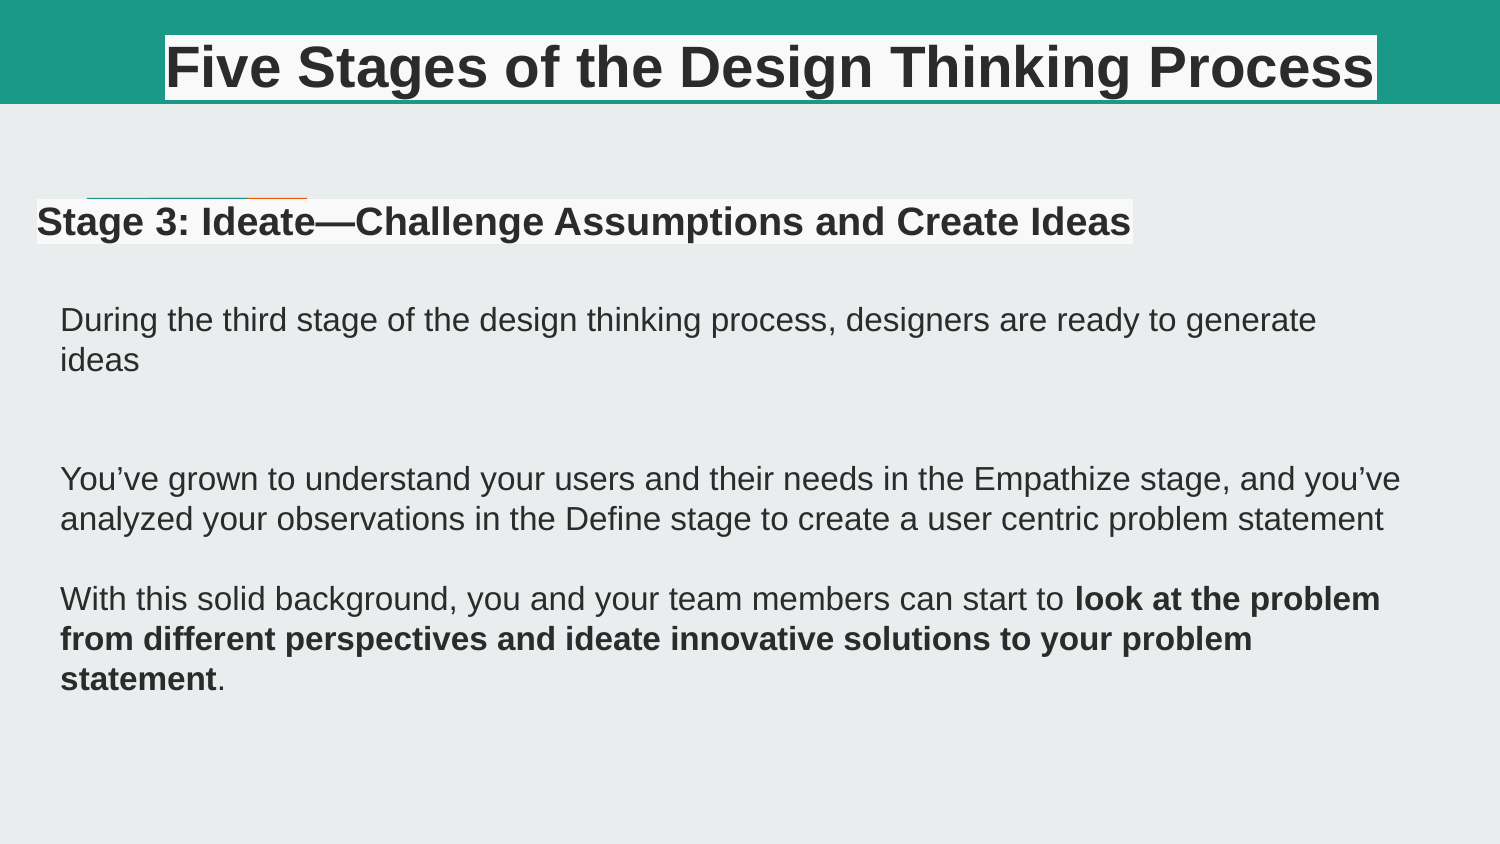

# Five Stages of the Design Thinking Process

Stage 3: Ideate—Challenge Assumptions and Create Ideas

During the third stage of the design thinking process, designers are ready to generate ideas

You’ve grown to understand your users and their needs in the Empathize stage, and you’ve analyzed your observations in the Define stage to create a user centric problem statement

With this solid background, you and your team members can start to look at the problem from different perspectives and ideate innovative solutions to your problem statement.